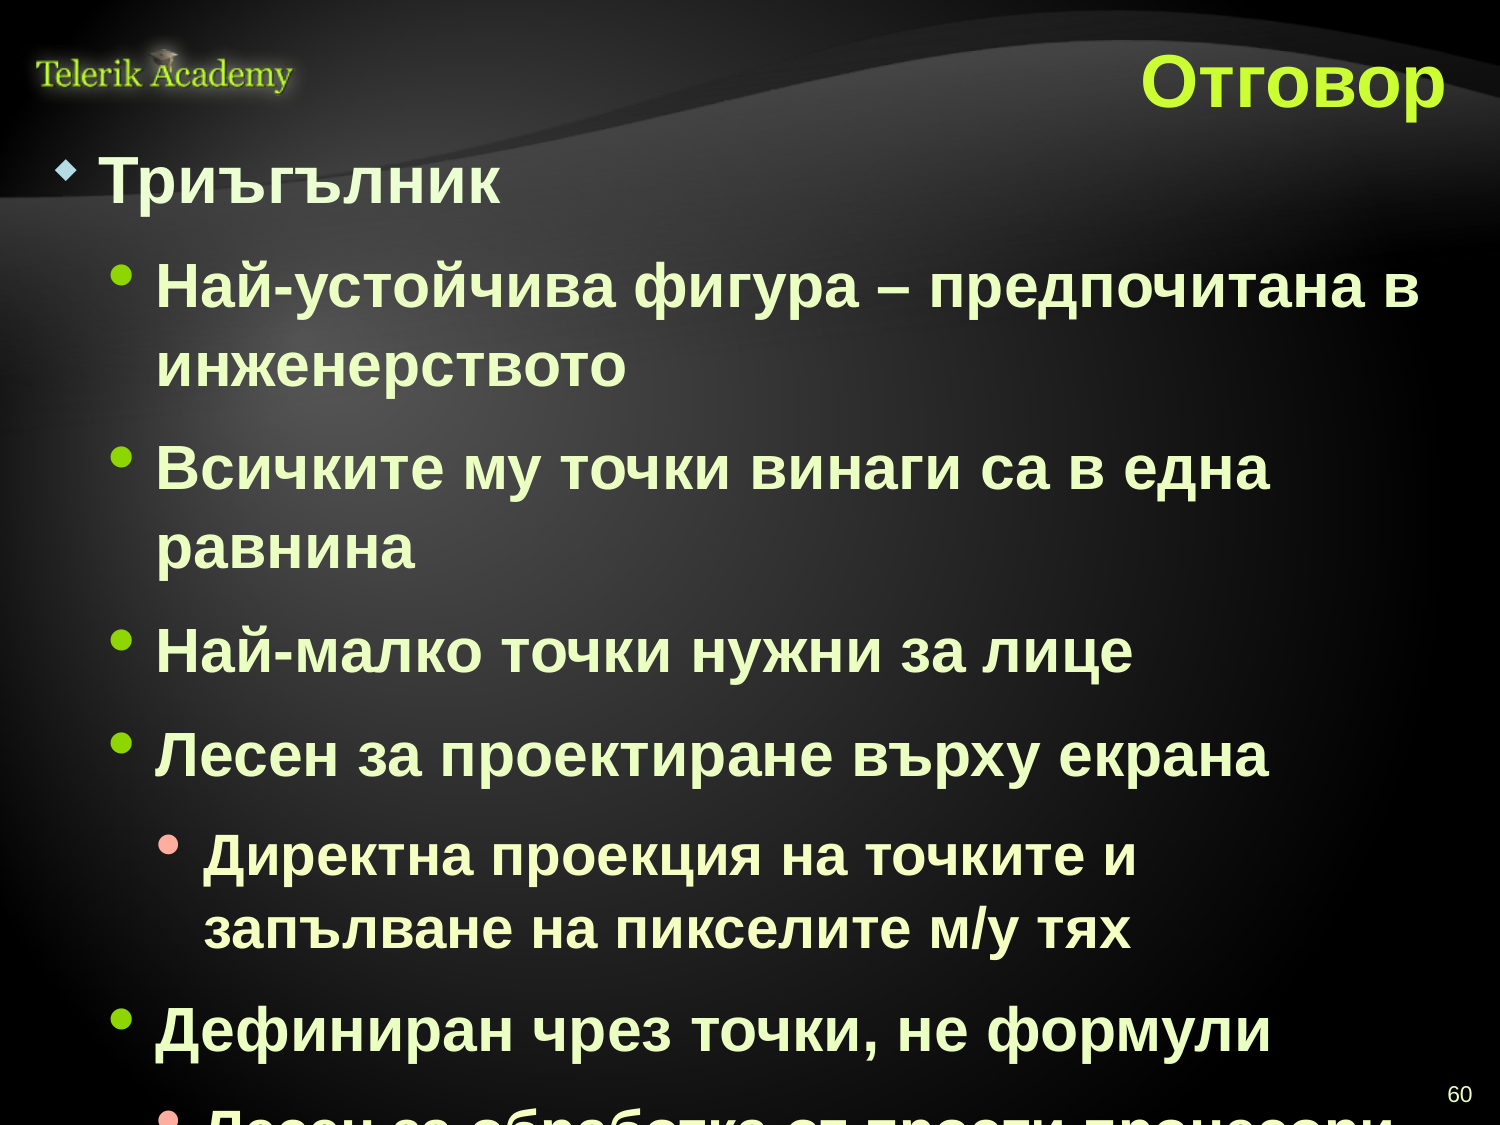

# Отговор
Триъгълник
Най-устойчива фигура – предпочитана в инженерството
Всичките му точки винаги са в една равнина
Най-малко точки нужни за лице
Лесен за проектиране върху екрана
Директна проекция на точките и запълване на пикселите м/у тях
Дефиниран чрез точки, не формули
Лесен за обработка от прости процесори (GPU)

60